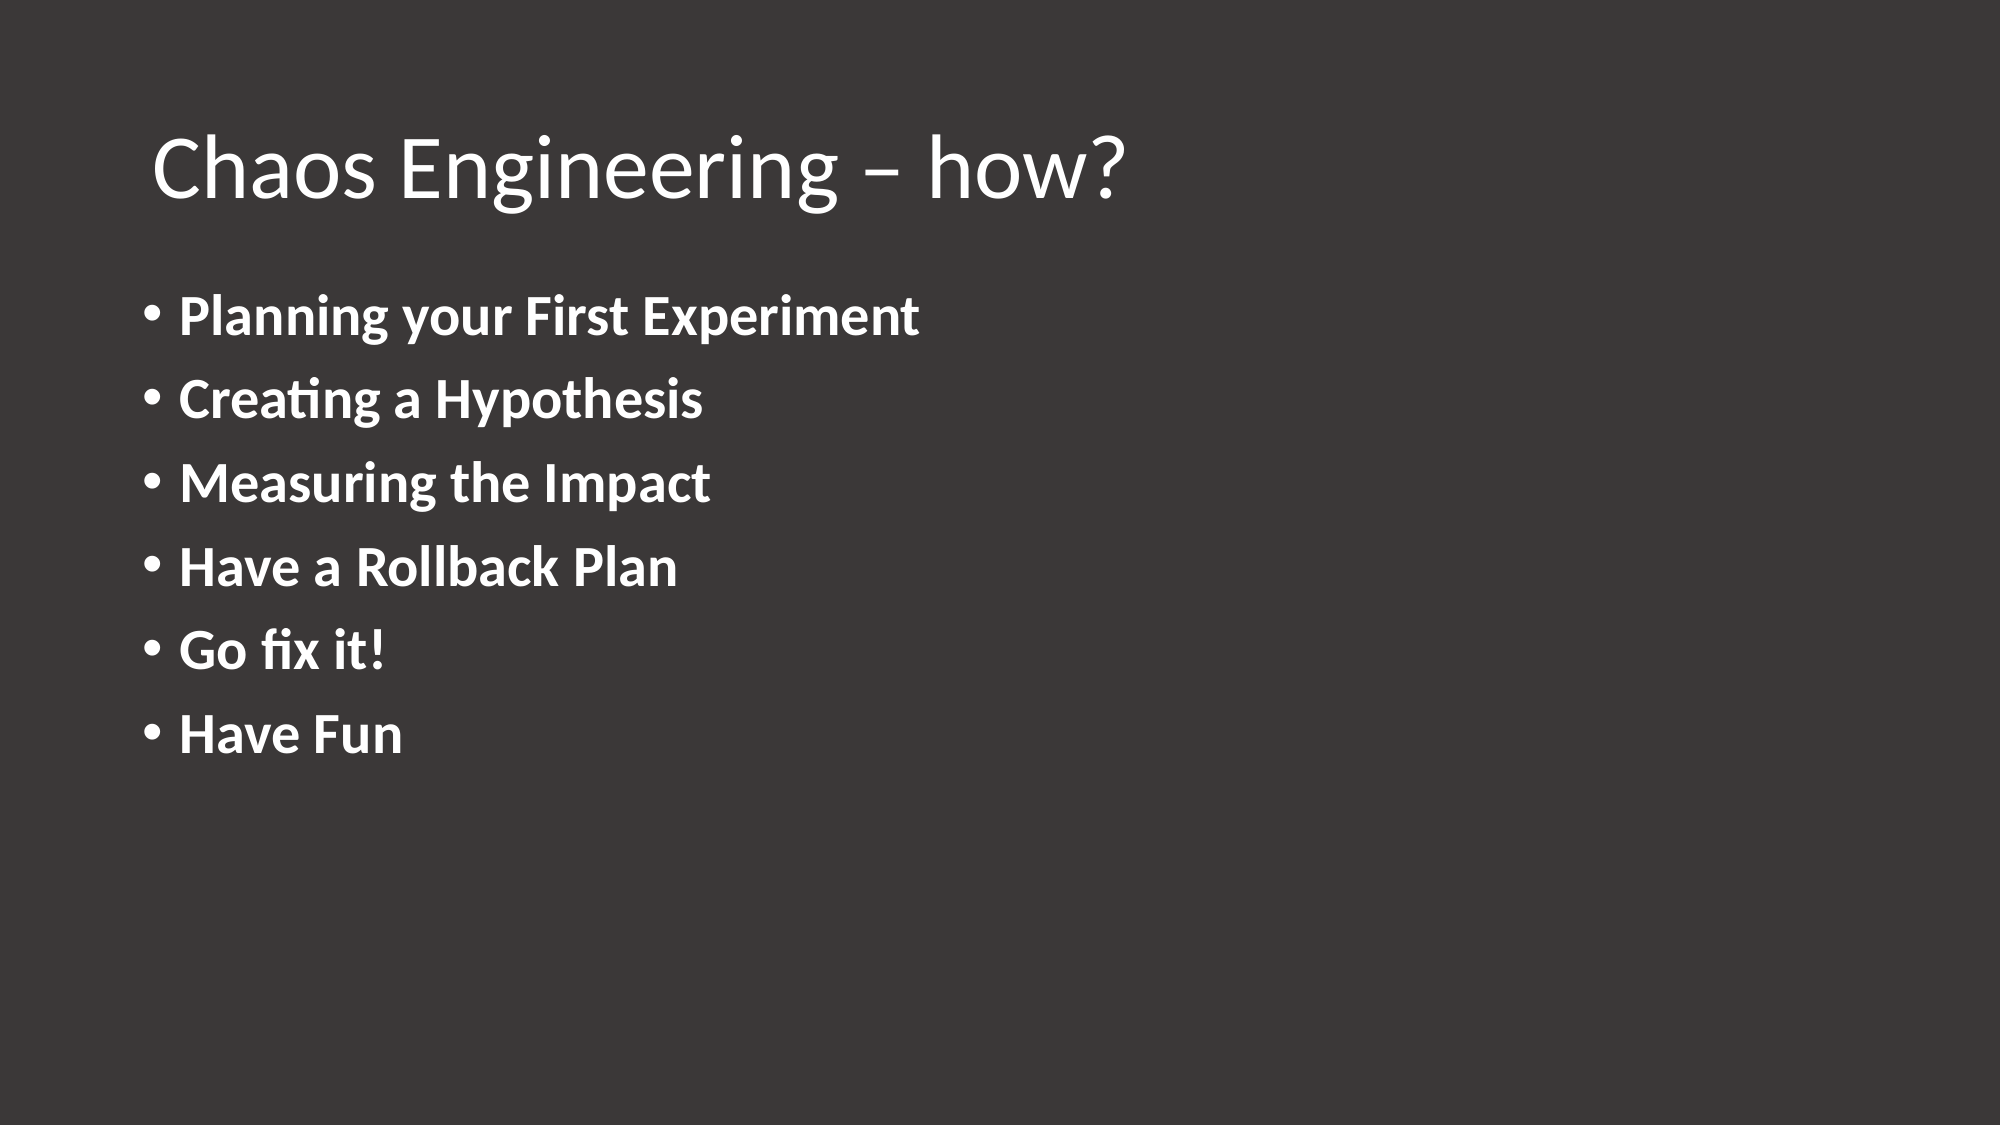

# Chaos Engineering – how?
Planning your First Experiment
Creating a Hypothesis
Measuring the Impact
Have a Rollback Plan
Go fix it!
Have Fun